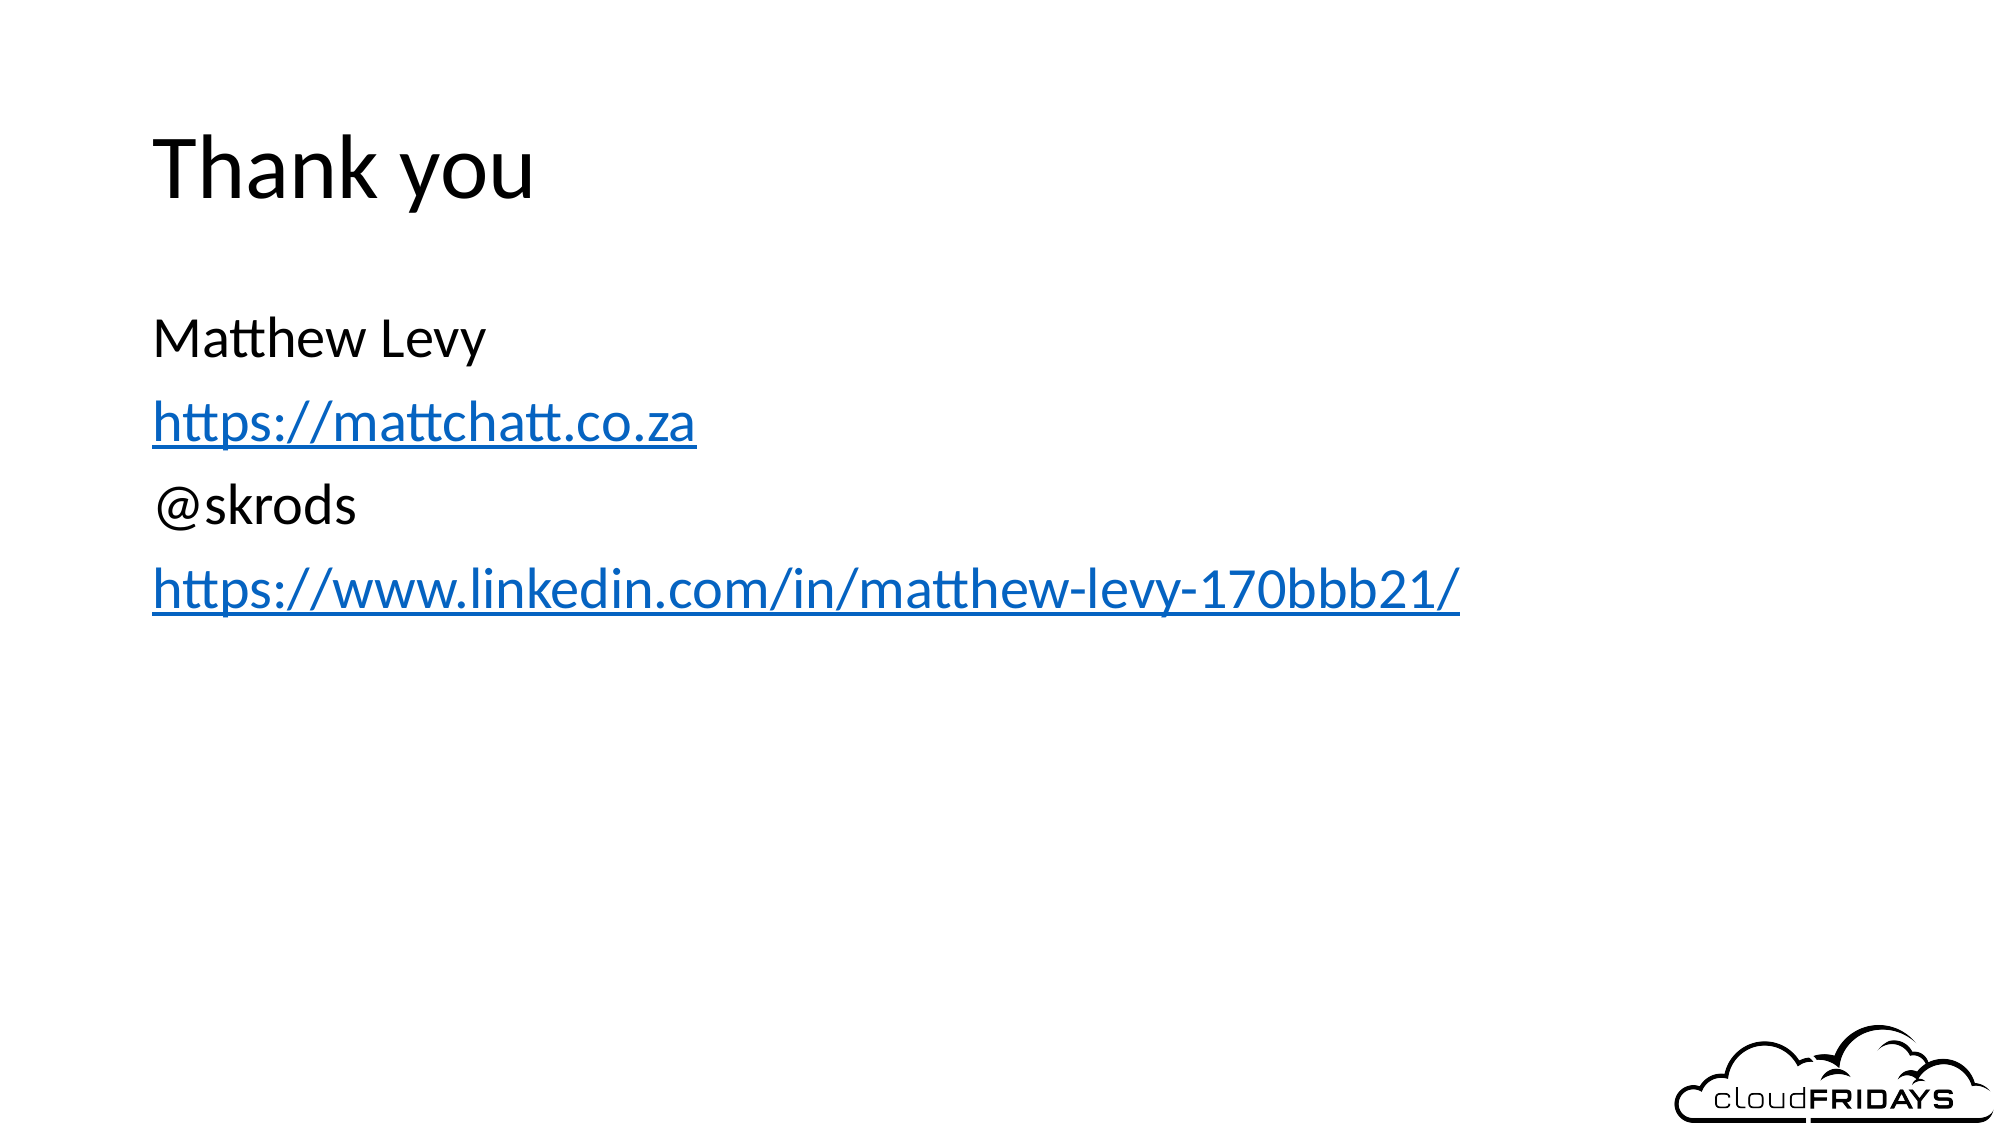

# Thank you
Matthew Levy
https://mattchatt.co.za
@skrods
https://www.linkedin.com/in/matthew-levy-170bbb21/